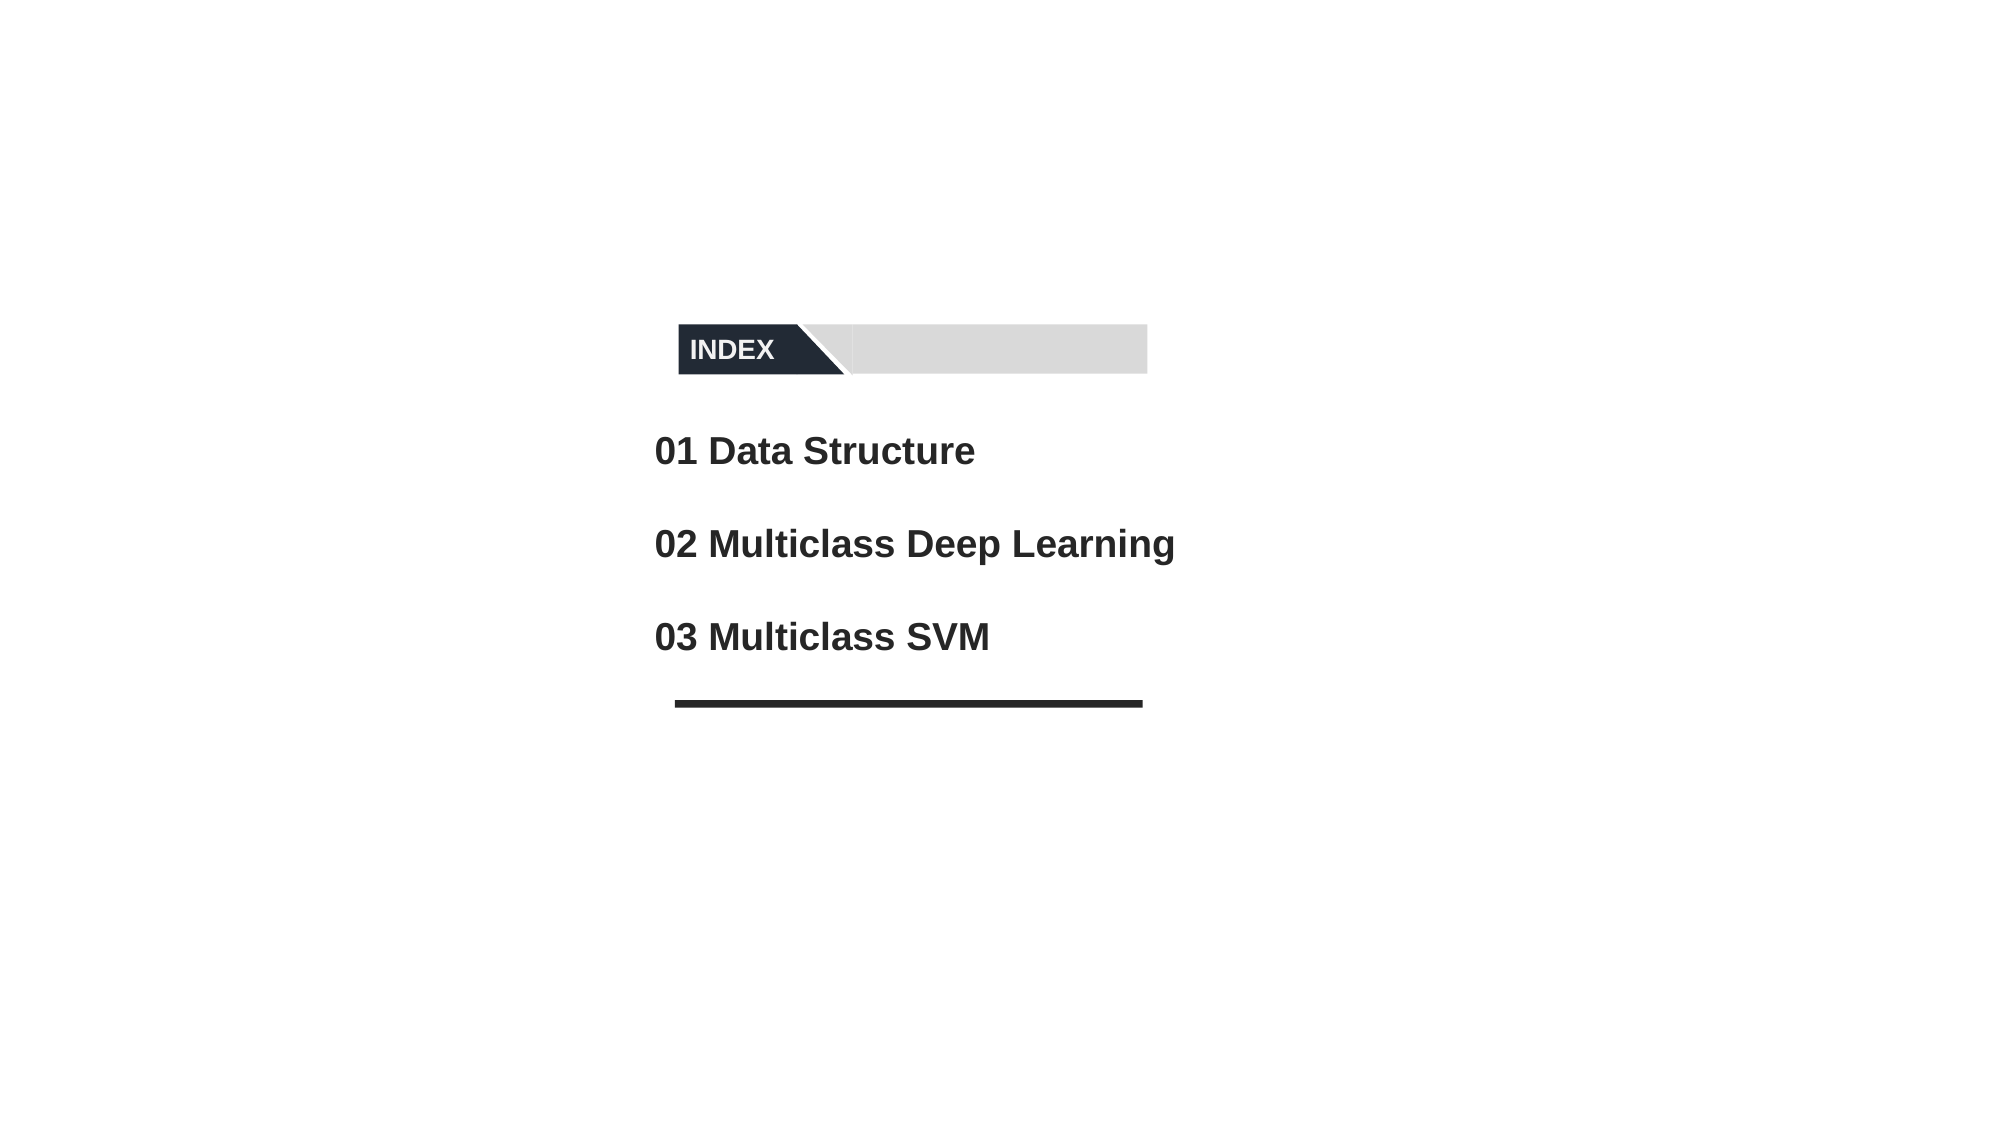

INDEX

01 Data Structure

02 Multiclass Deep Learning

03 Multiclass SVM